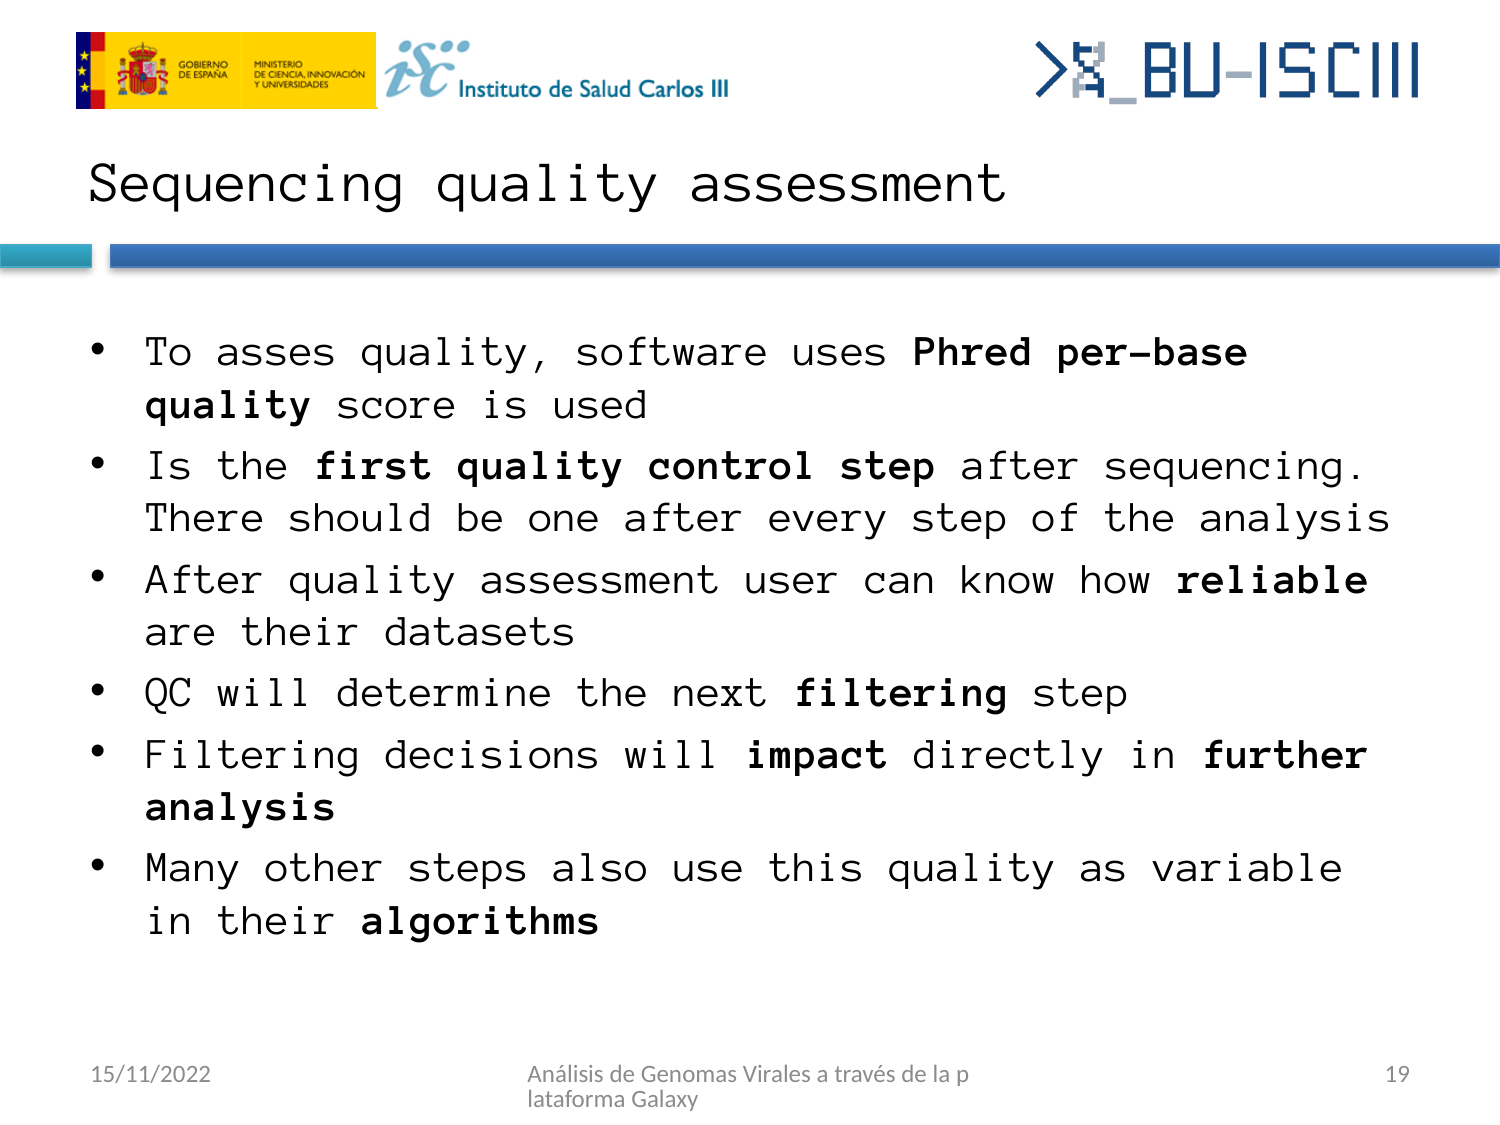

# Sequencing quality assessment
To asses quality, software uses Phred per-base quality score is used
Is the first quality control step after sequencing. There should be one after every step of the analysis
After quality assessment user can know how reliable are their datasets
QC will determine the next filtering step
Filtering decisions will impact directly in further analysis
Many other steps also use this quality as variable in their algorithms
15/11/2022
Análisis de Genomas Virales a través de la plataforma Galaxy
19